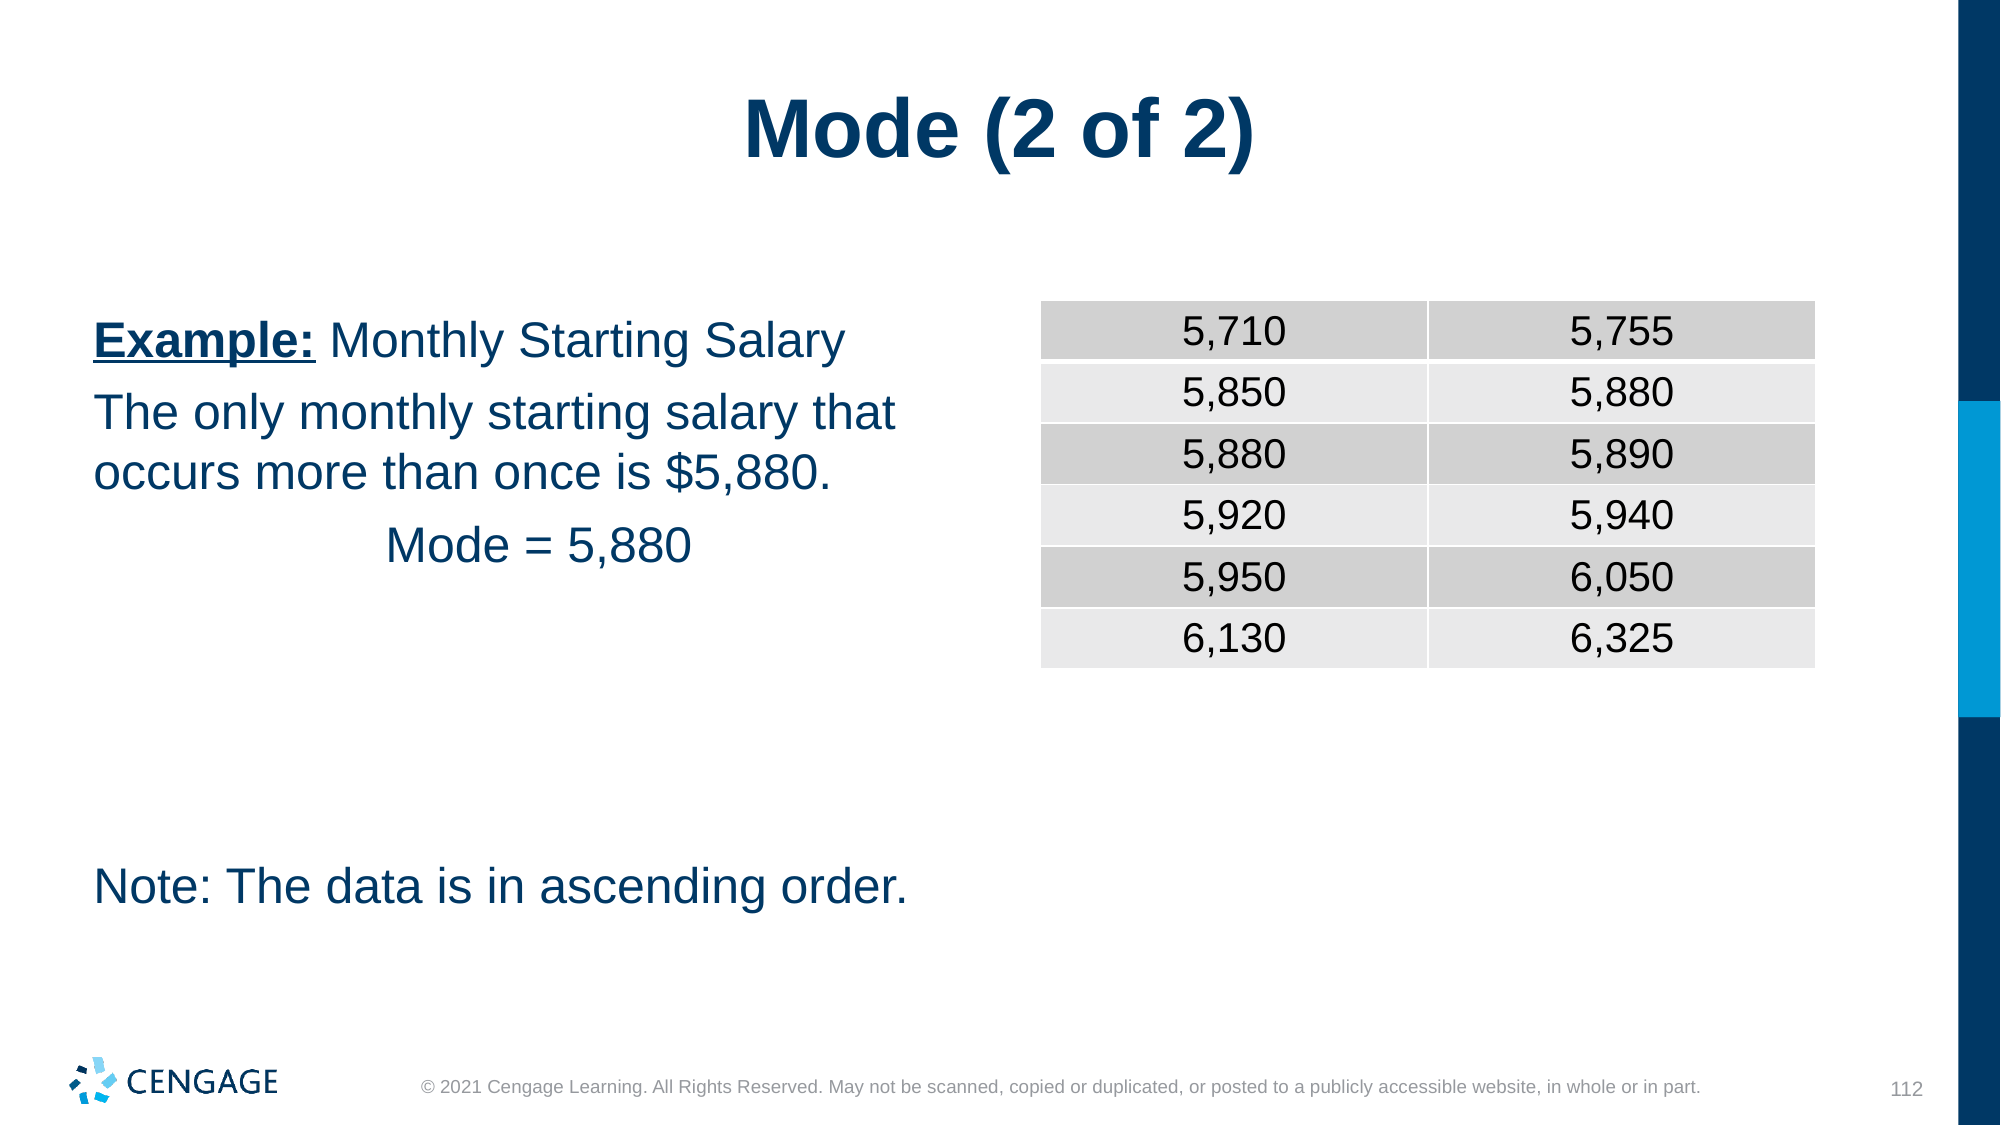

# Mode (2 of 2)
Example: Monthly Starting Salary
The only monthly starting salary that occurs more than once is $5,880.
Mode = 5,880
| 5,710 | 5,755 |
| --- | --- |
| 5,850 | 5,880 |
| 5,880 | 5,890 |
| 5,920 | 5,940 |
| 5,950 | 6,050 |
| 6,130 | 6,325 |
Note: The data is in ascending order.